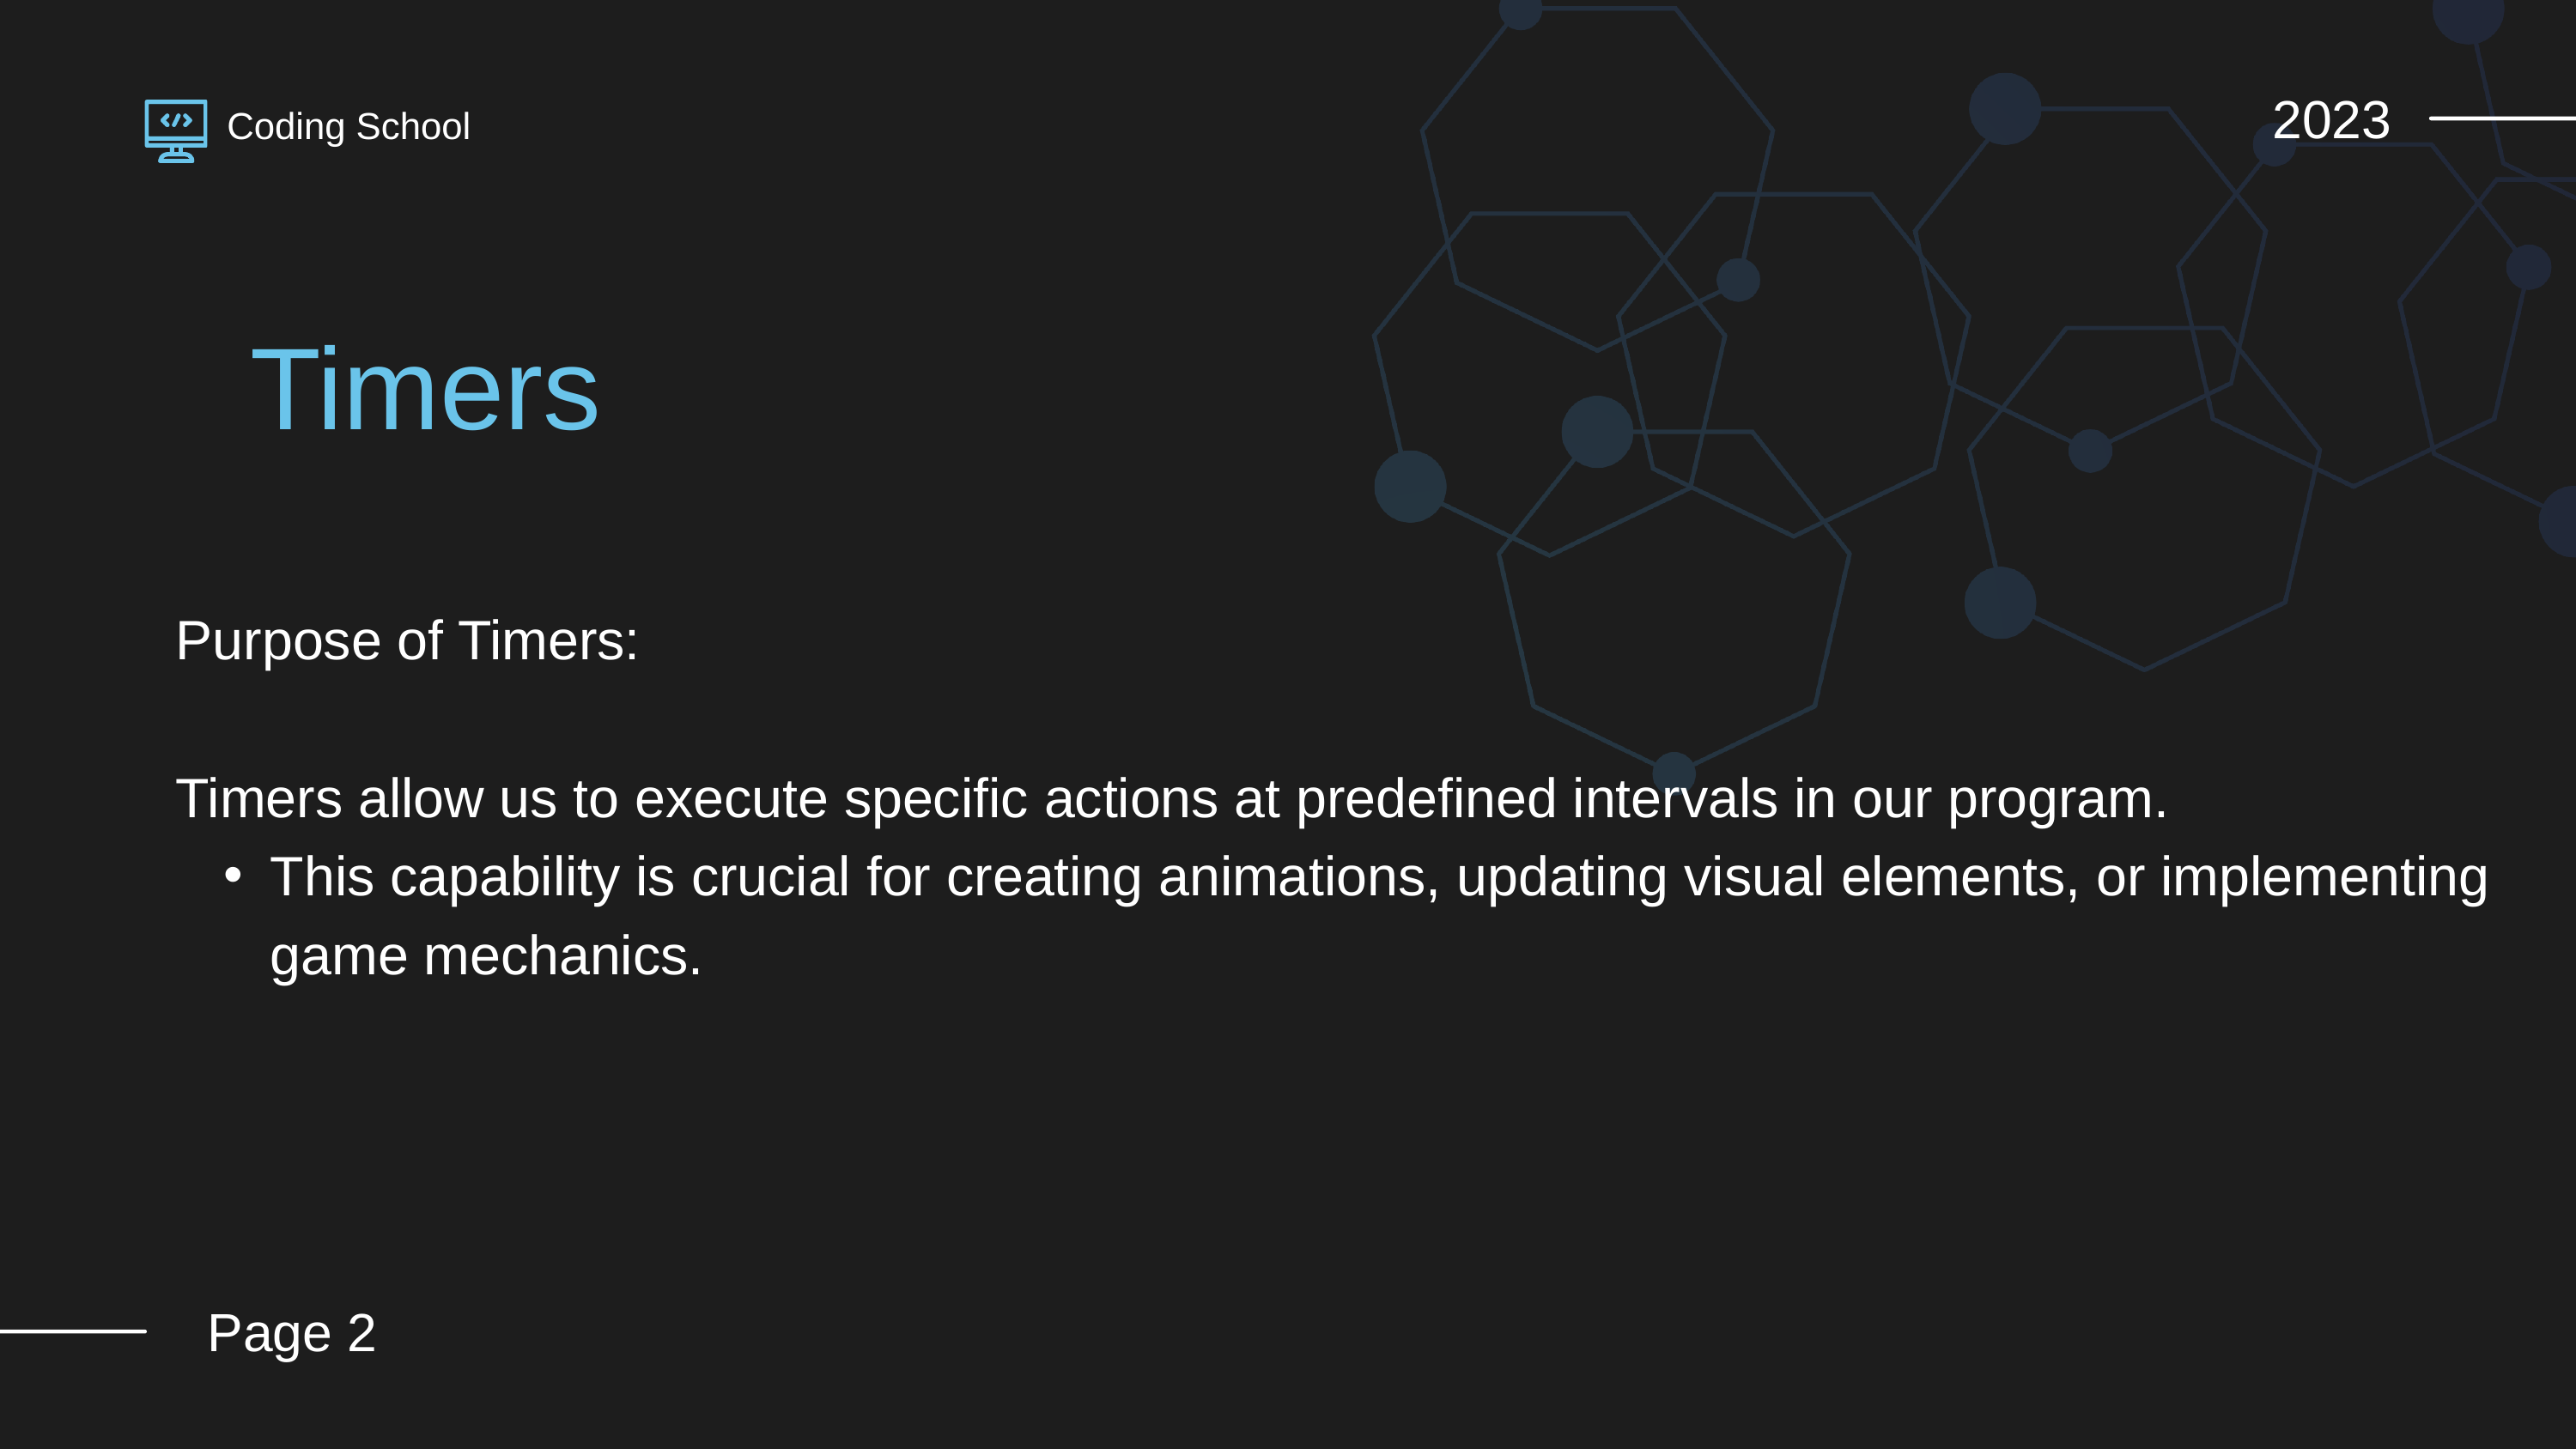

2023
Coding School

Timers
Purpose of Timers:

Timers allow us to execute specific actions at predefined intervals in our program.
This capability is crucial for creating animations, updating visual elements, or implementing game mechanics.
Page 2